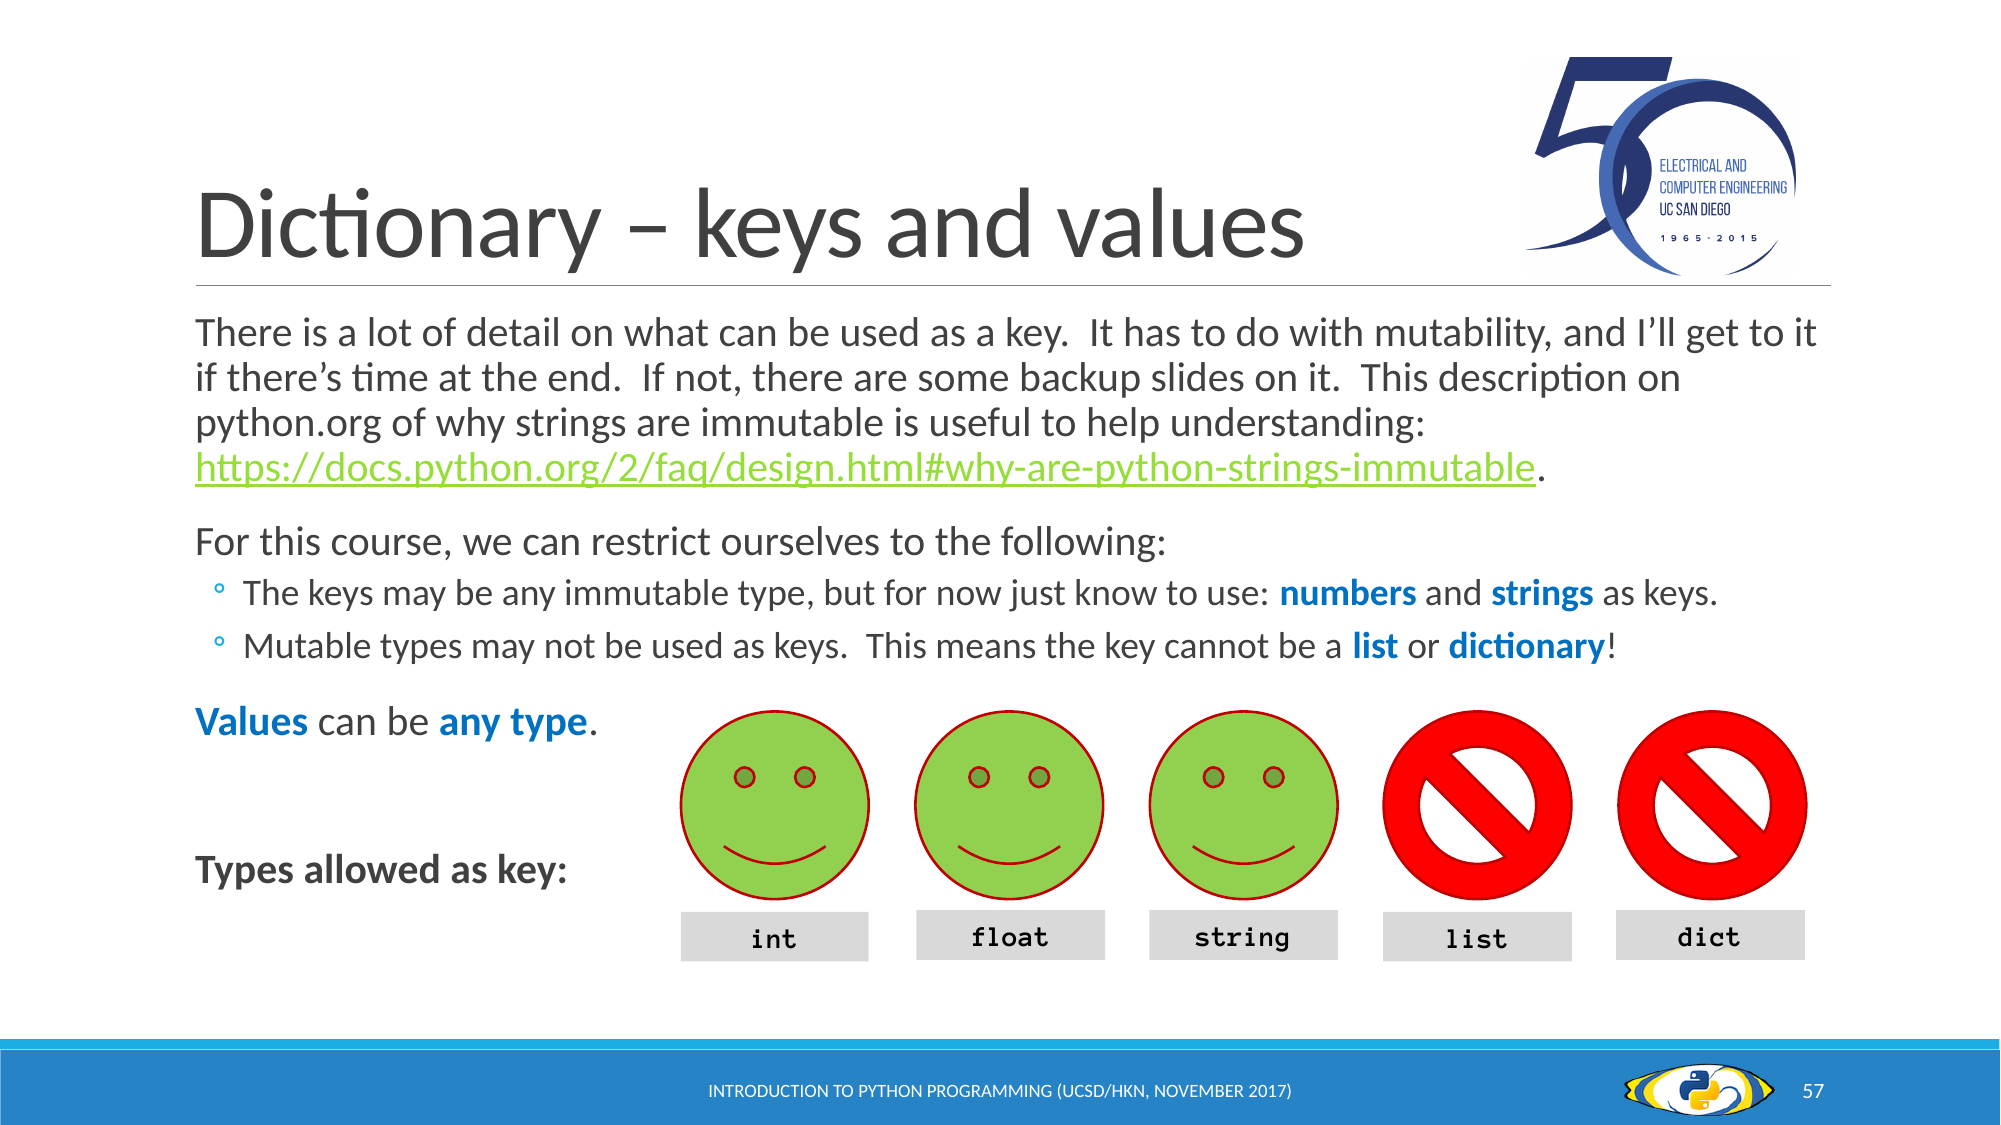

# Dictionary – keys and values
There is a lot of detail on what can be used as a key.  It has to do with mutability, and I’ll get to it if there’s time at the end.  If not, there are some backup slides on it.  This description on python.org of why strings are immutable is useful to help understanding: https://docs.python.org/2/faq/design.html#why-are-python-strings-immutable.
For this course, we can restrict ourselves to the following:
The keys may be any immutable type, but for now just know to use: numbers and strings as keys.
Mutable types may not be used as keys.  This means the key cannot be a list or dictionary!
Values can be any type.

Types allowed as key:

dict
string
float
int
list
Introduction to Python Programming (UCSD/HKN, November 2017)
57